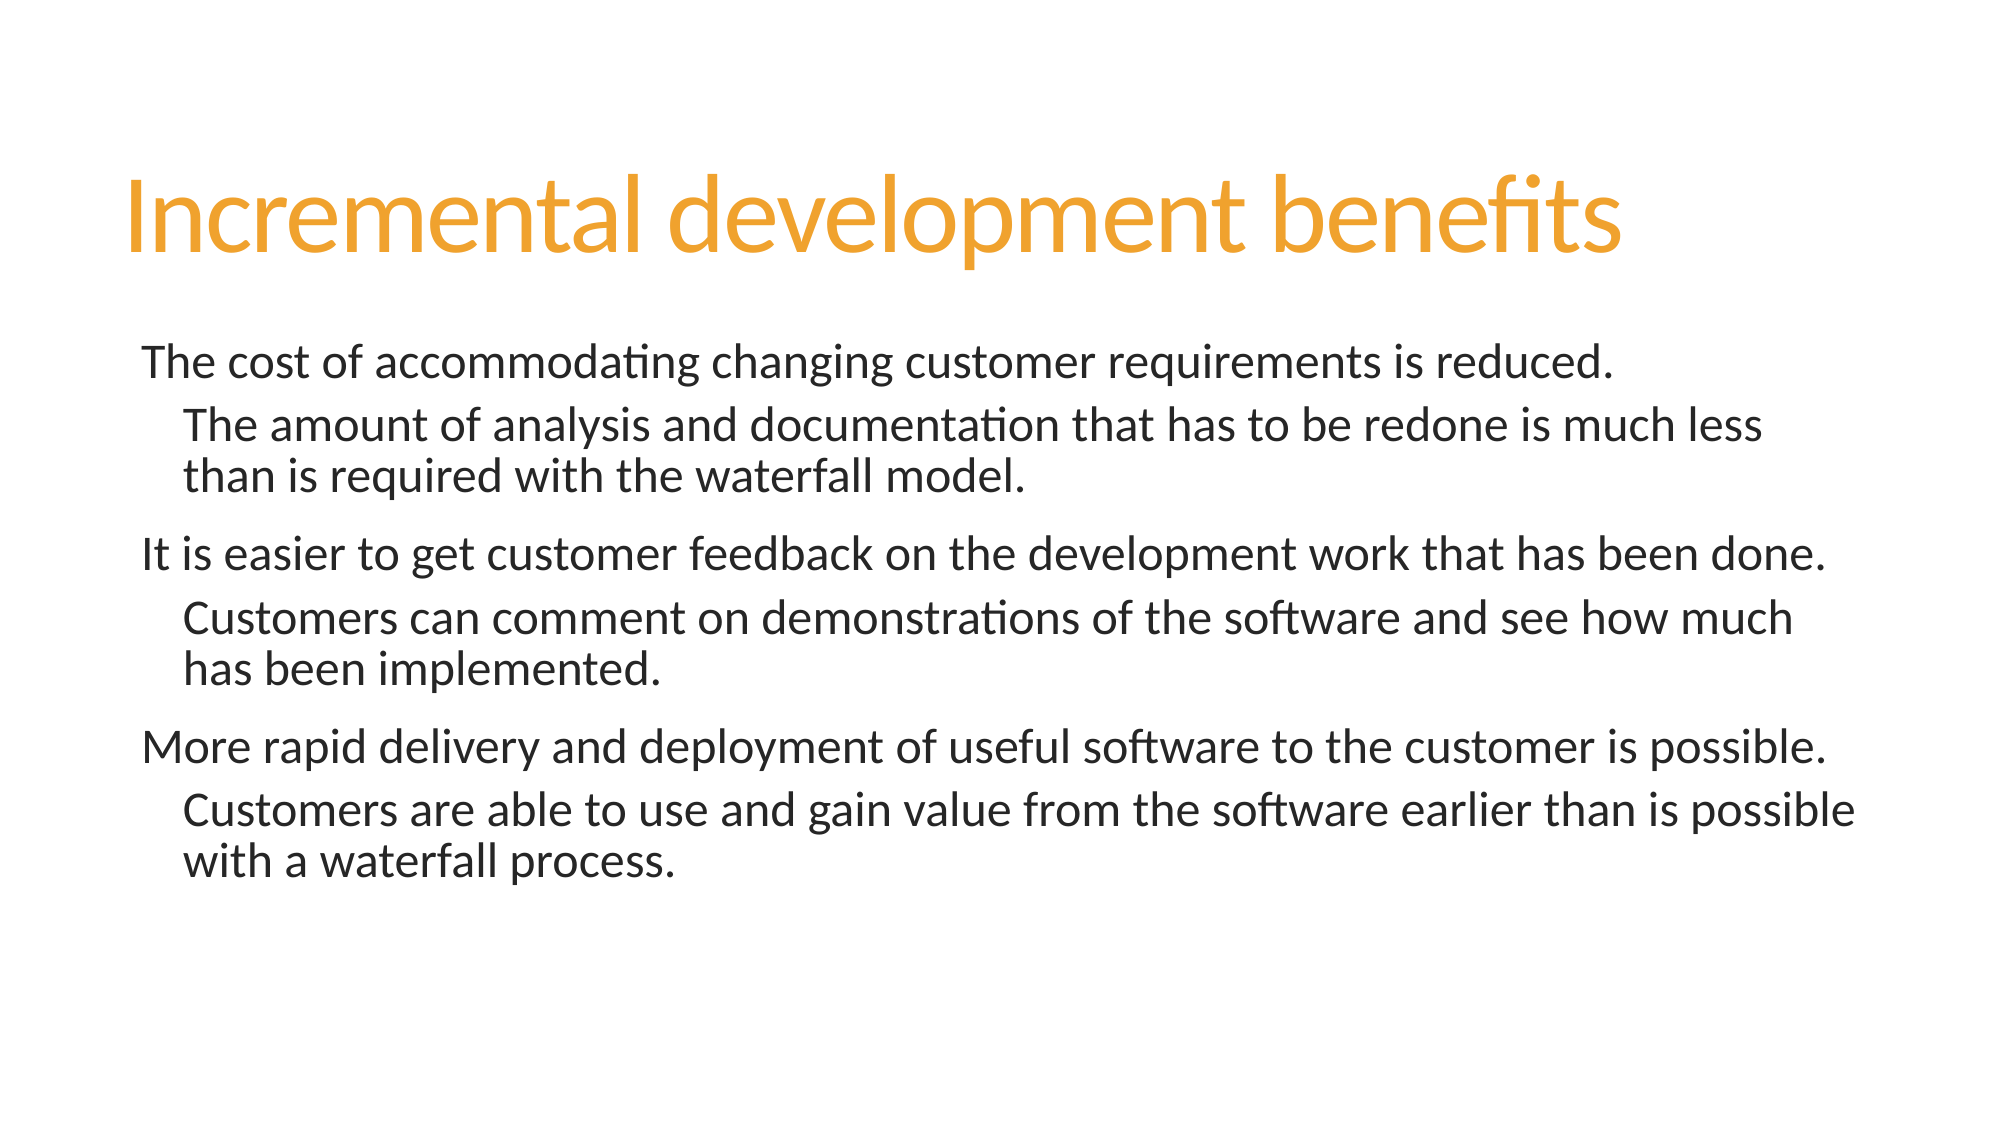

# Incremental development benefits
The cost of accommodating changing customer requirements is reduced.
The amount of analysis and documentation that has to be redone is much less than is required with the waterfall model.
It is easier to get customer feedback on the development work that has been done.
Customers can comment on demonstrations of the software and see how much has been implemented.
More rapid delivery and deployment of useful software to the customer is possible.
Customers are able to use and gain value from the software earlier than is possible with a waterfall process.